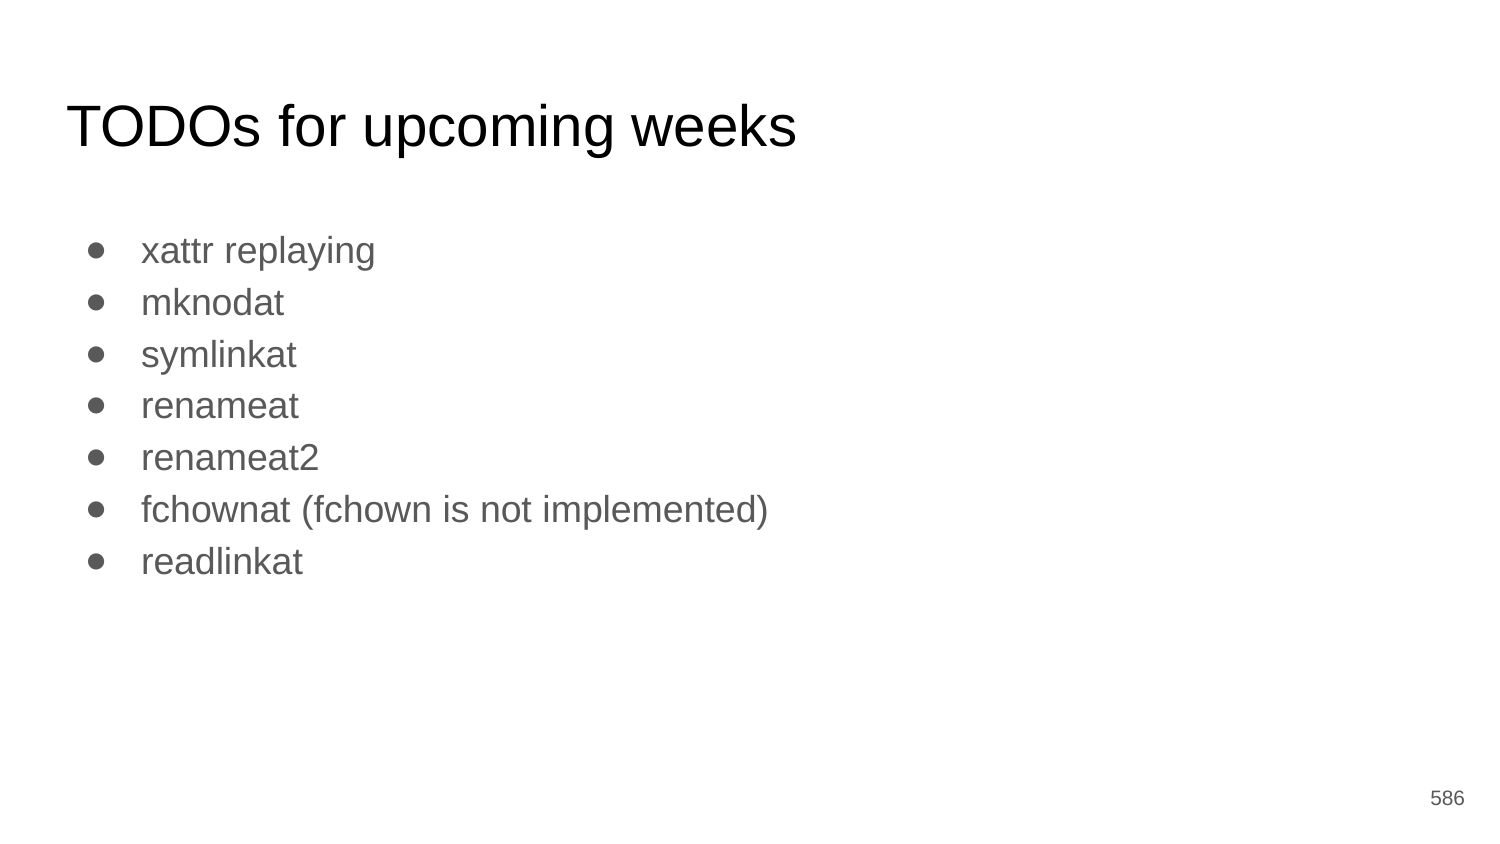

# TODOs for upcoming weeks
xattr replaying
mknodat
symlinkat
renameat
renameat2
fchownat (fchown is not implemented)
readlinkat

586